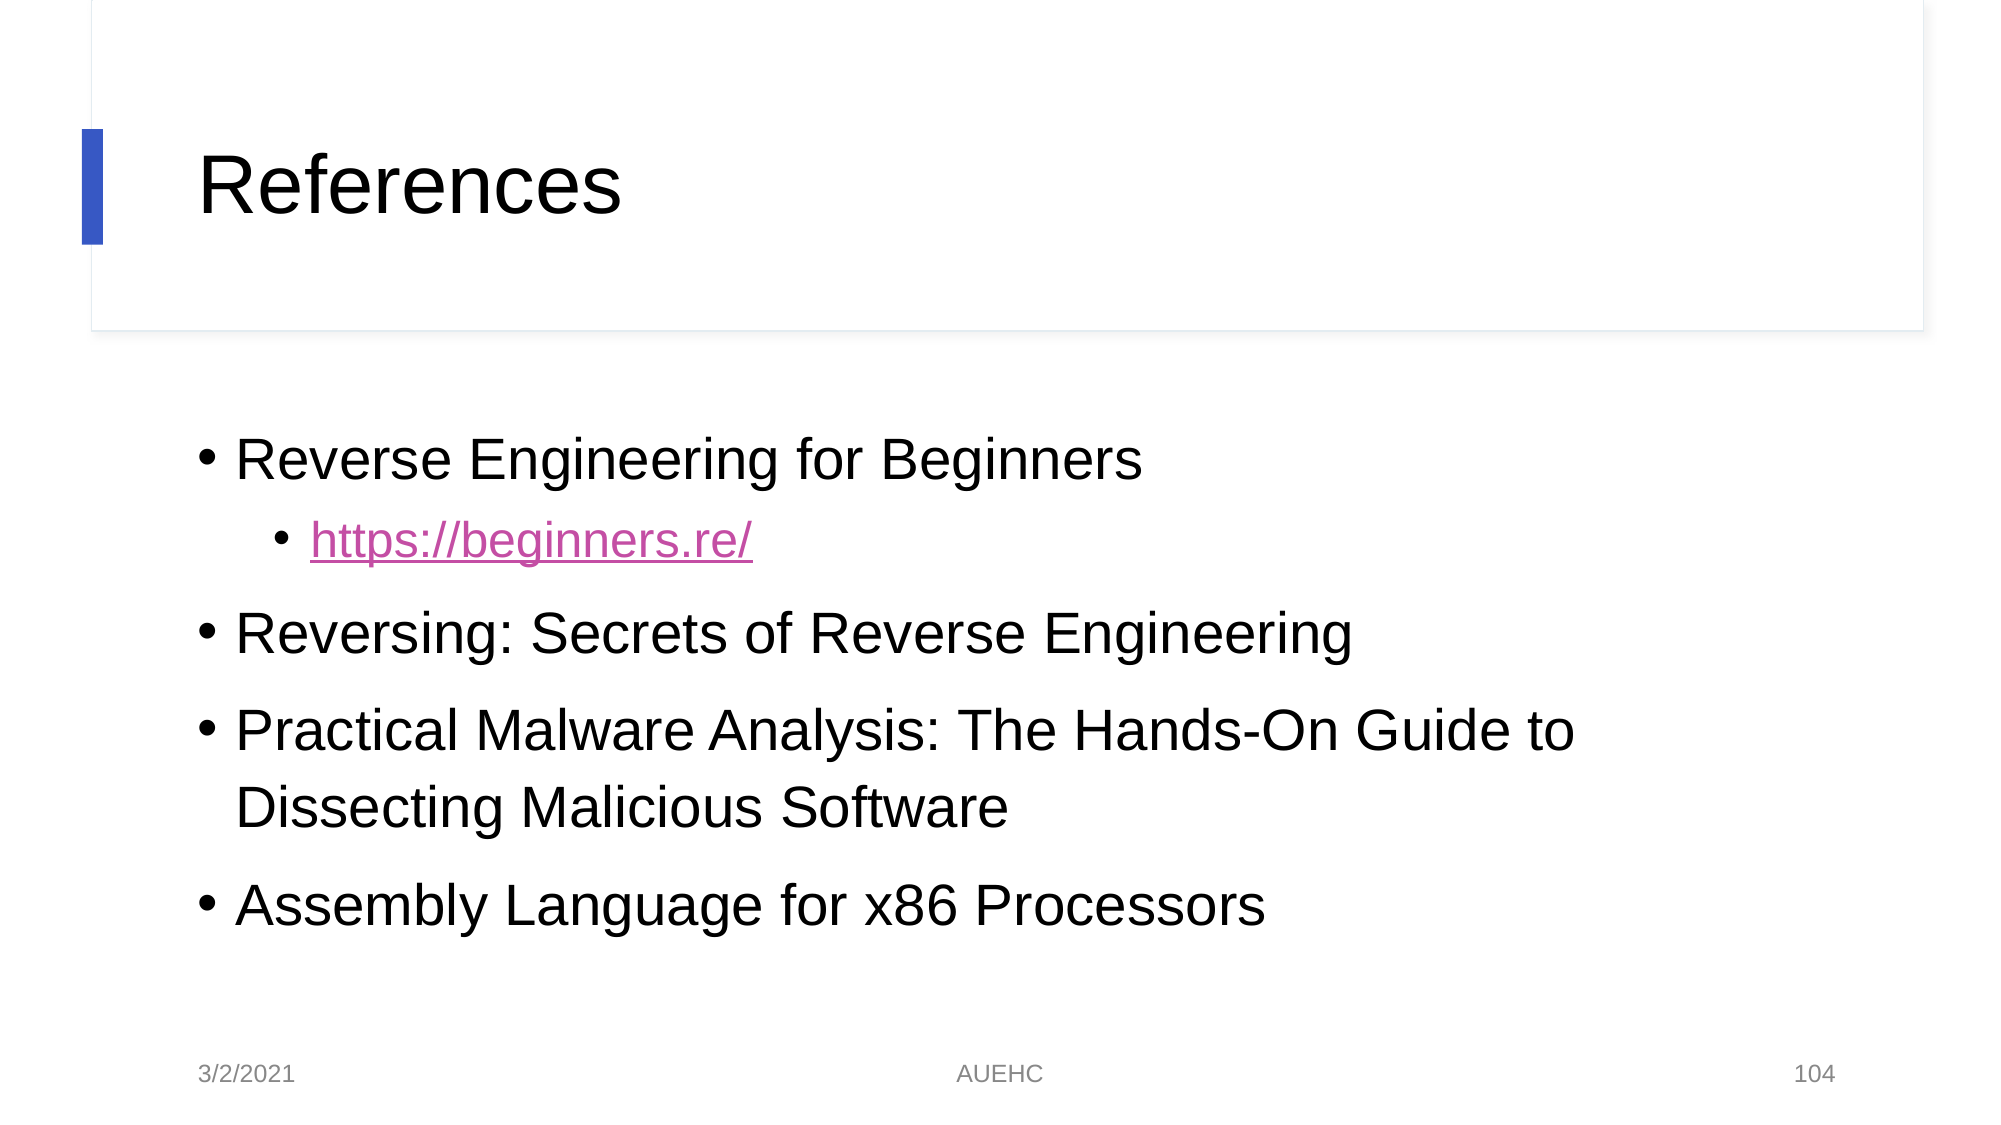

# References
Reverse Engineering for Beginners
https://beginners.re/
Reversing: Secrets of Reverse Engineering
Practical Malware Analysis: The Hands-On Guide to Dissecting Malicious Software
Assembly Language for x86 Processors
3/2/2021
AUEHC
104